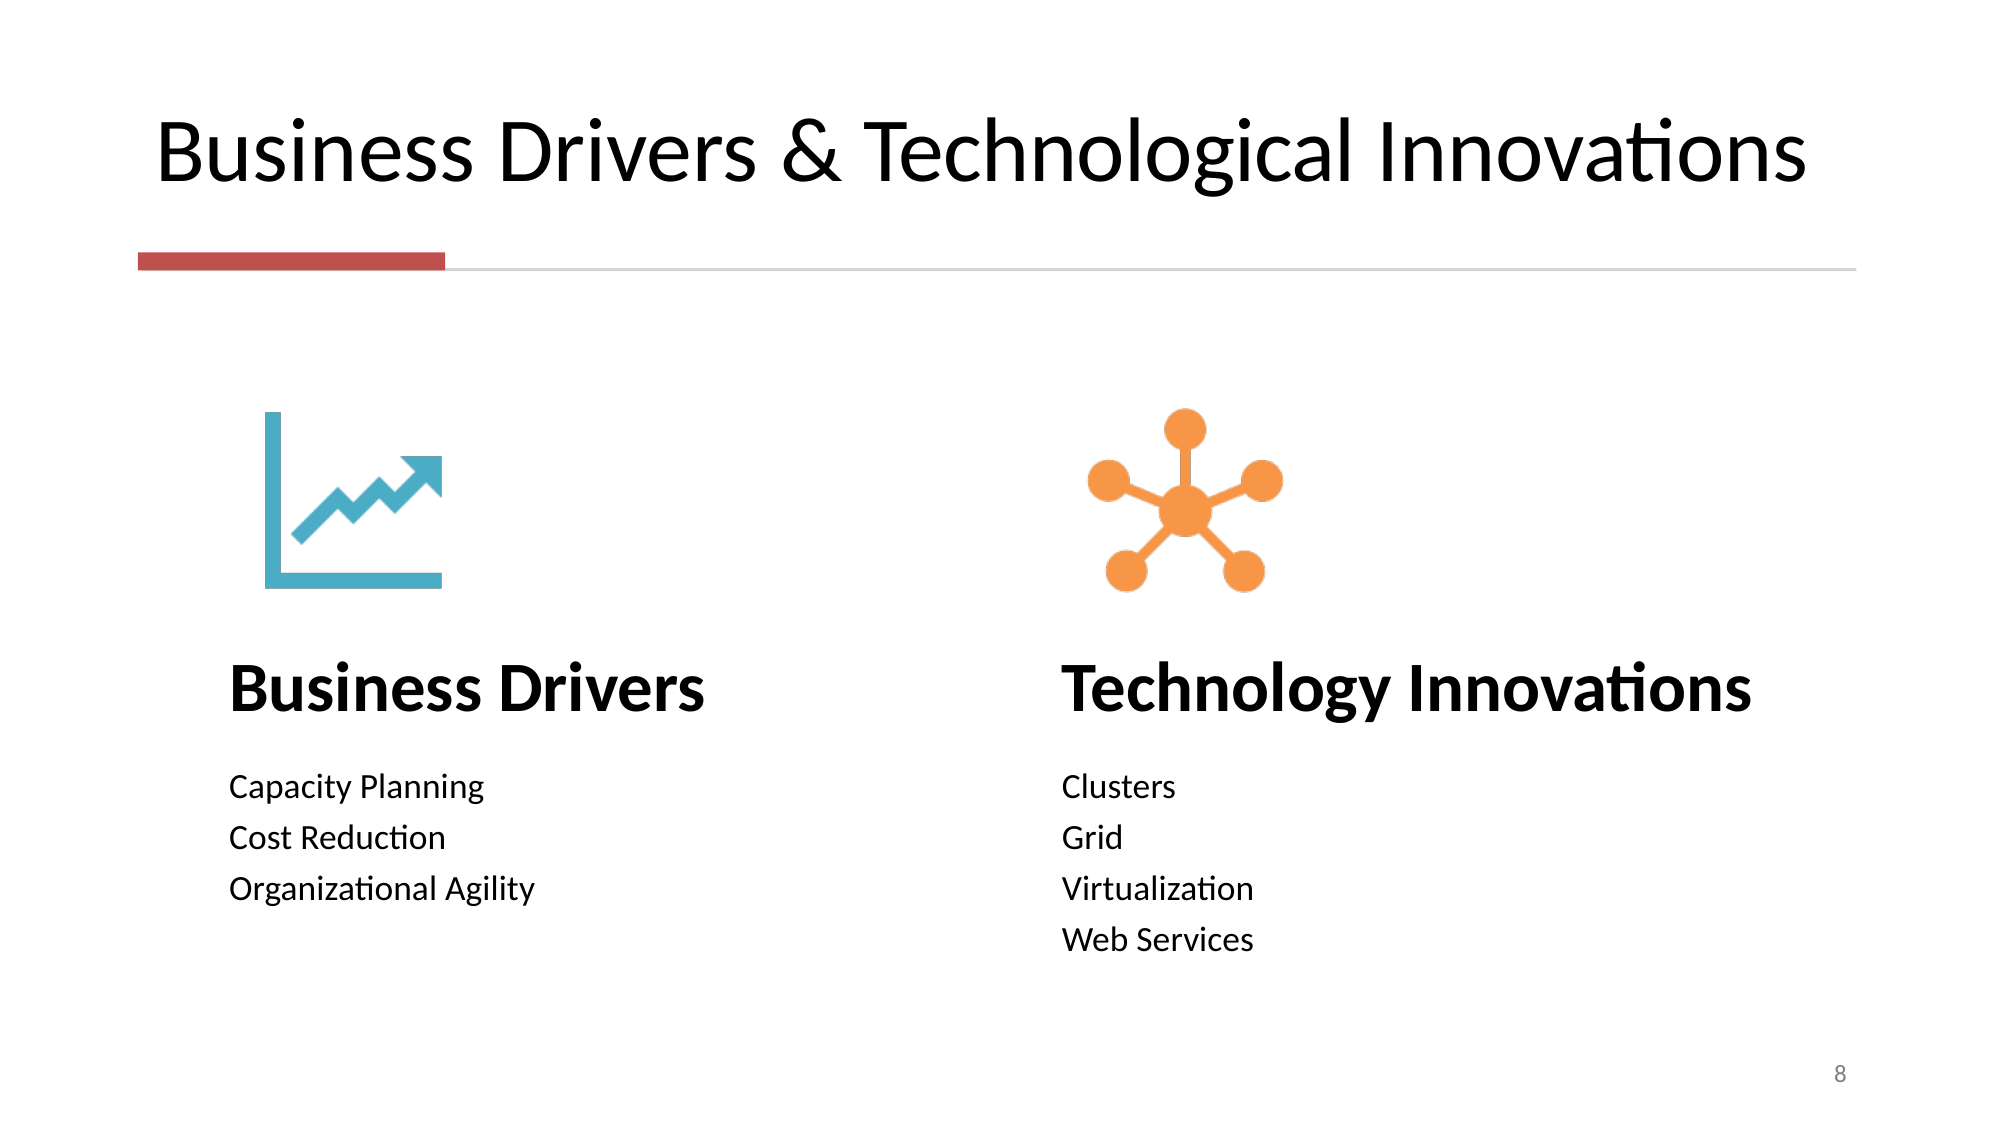

# Business Drivers & Technological Innovations

Business Drivers
Capacity Planning
Cost Reduction
Organizational Agility
Technology Innovations
Clusters
Grid
Virtualization
Web Services
8